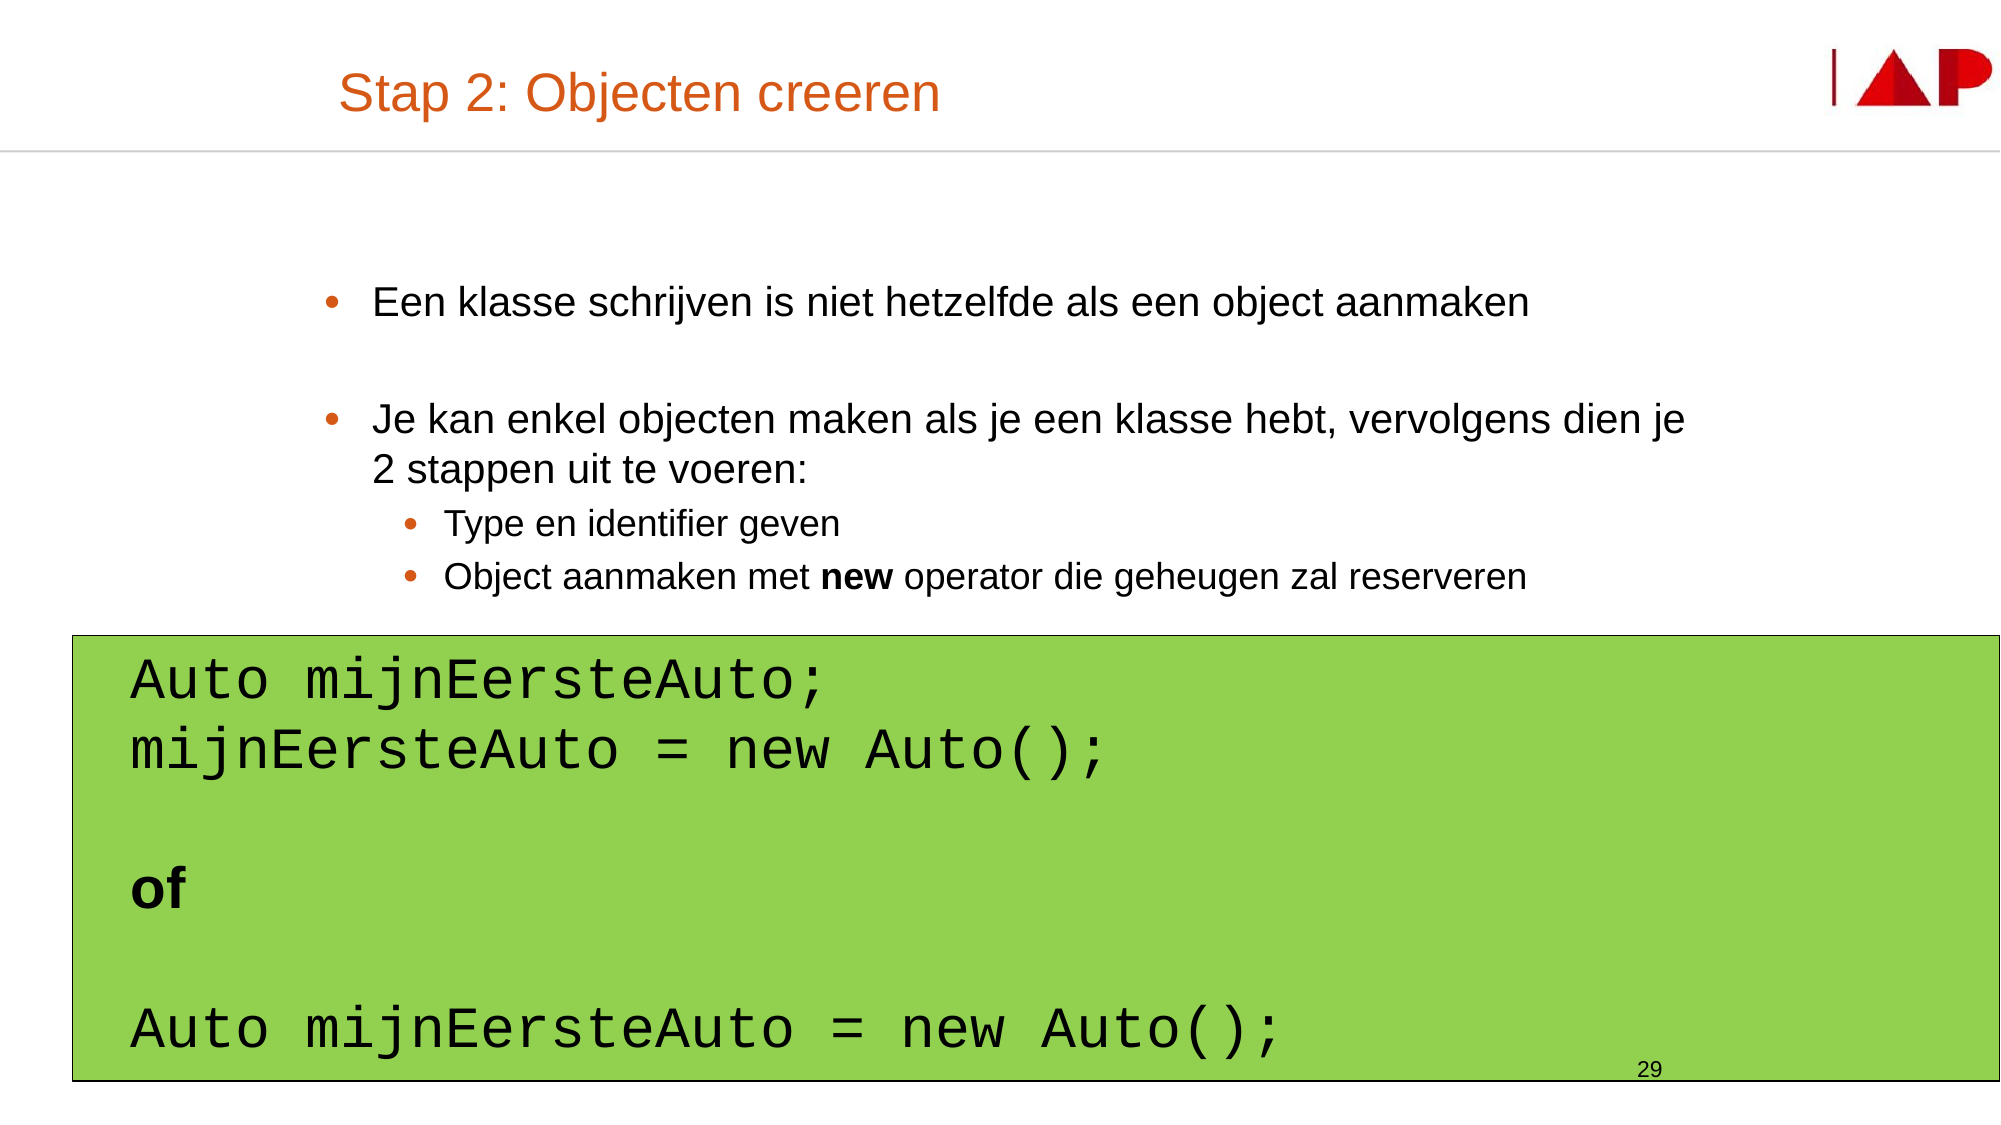

# Stap 2: Objecten creeren
Een klasse schrijven is niet hetzelfde als een object aanmaken

Je kan enkel objecten maken als je een klasse hebt, vervolgens dien je 2 stappen uit te voeren:
Type en identifier geven
Object aanmaken met new operator die geheugen zal reserveren

Auto mijnEersteAuto;
mijnEersteAuto = new Auto();

of

Auto mijnEersteAuto = new Auto();

29